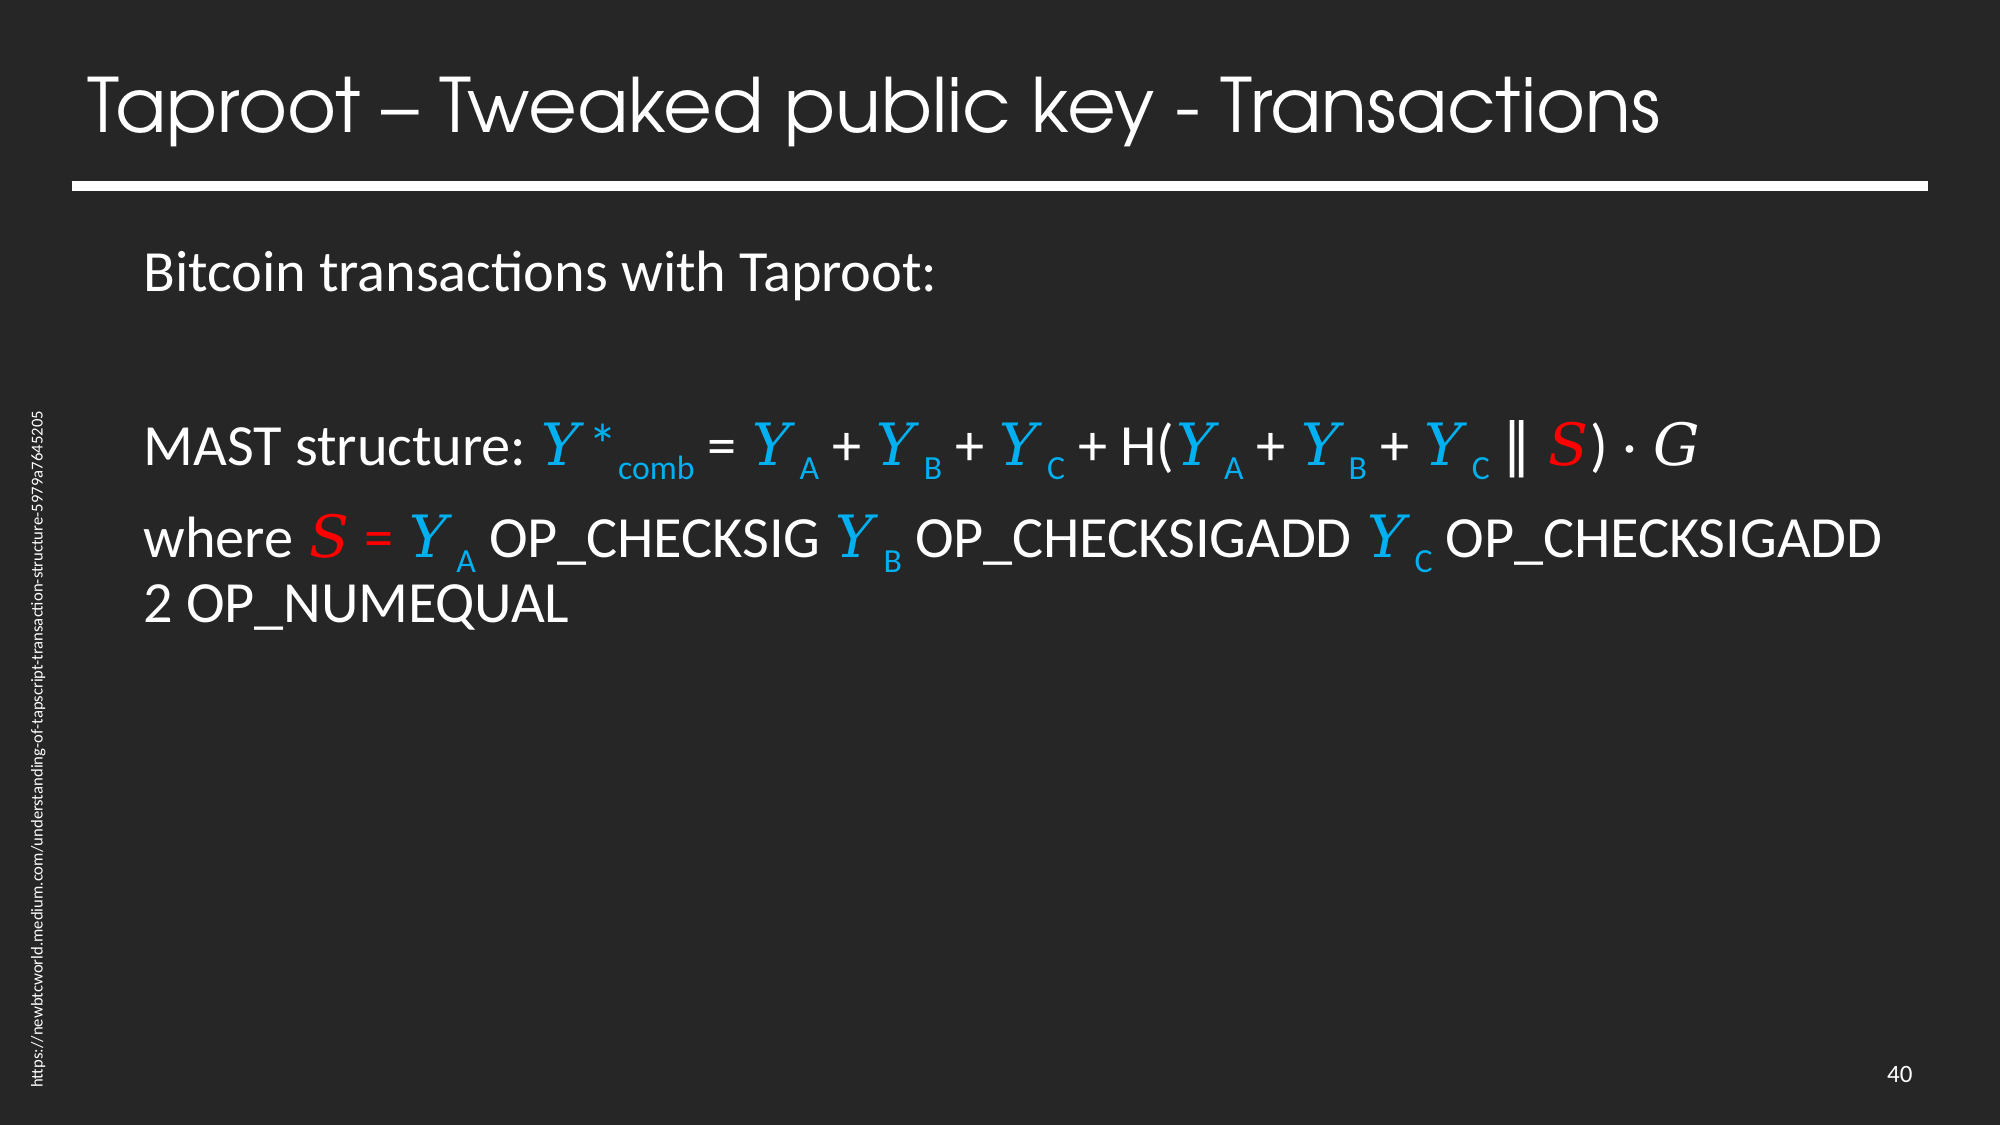

# Taproot – Tweaked public key - Transactions
Bitcoin transactions with Taproot:

MAST structure: 𝑌*comb = 𝑌A + 𝑌B + 𝑌C + H(𝑌A + 𝑌B + 𝑌C ∥ 𝑆) ⋅ 𝐺
where 𝑆 = 𝑌A OP_CHECKSIG 𝑌B OP_CHECKSIGADD 𝑌C OP_CHECKSIGADD 2 OP_NUMEQUAL

https://newbtcworld.medium.com/understanding-of-tapscript-transaction-structure-5979a7645205
40